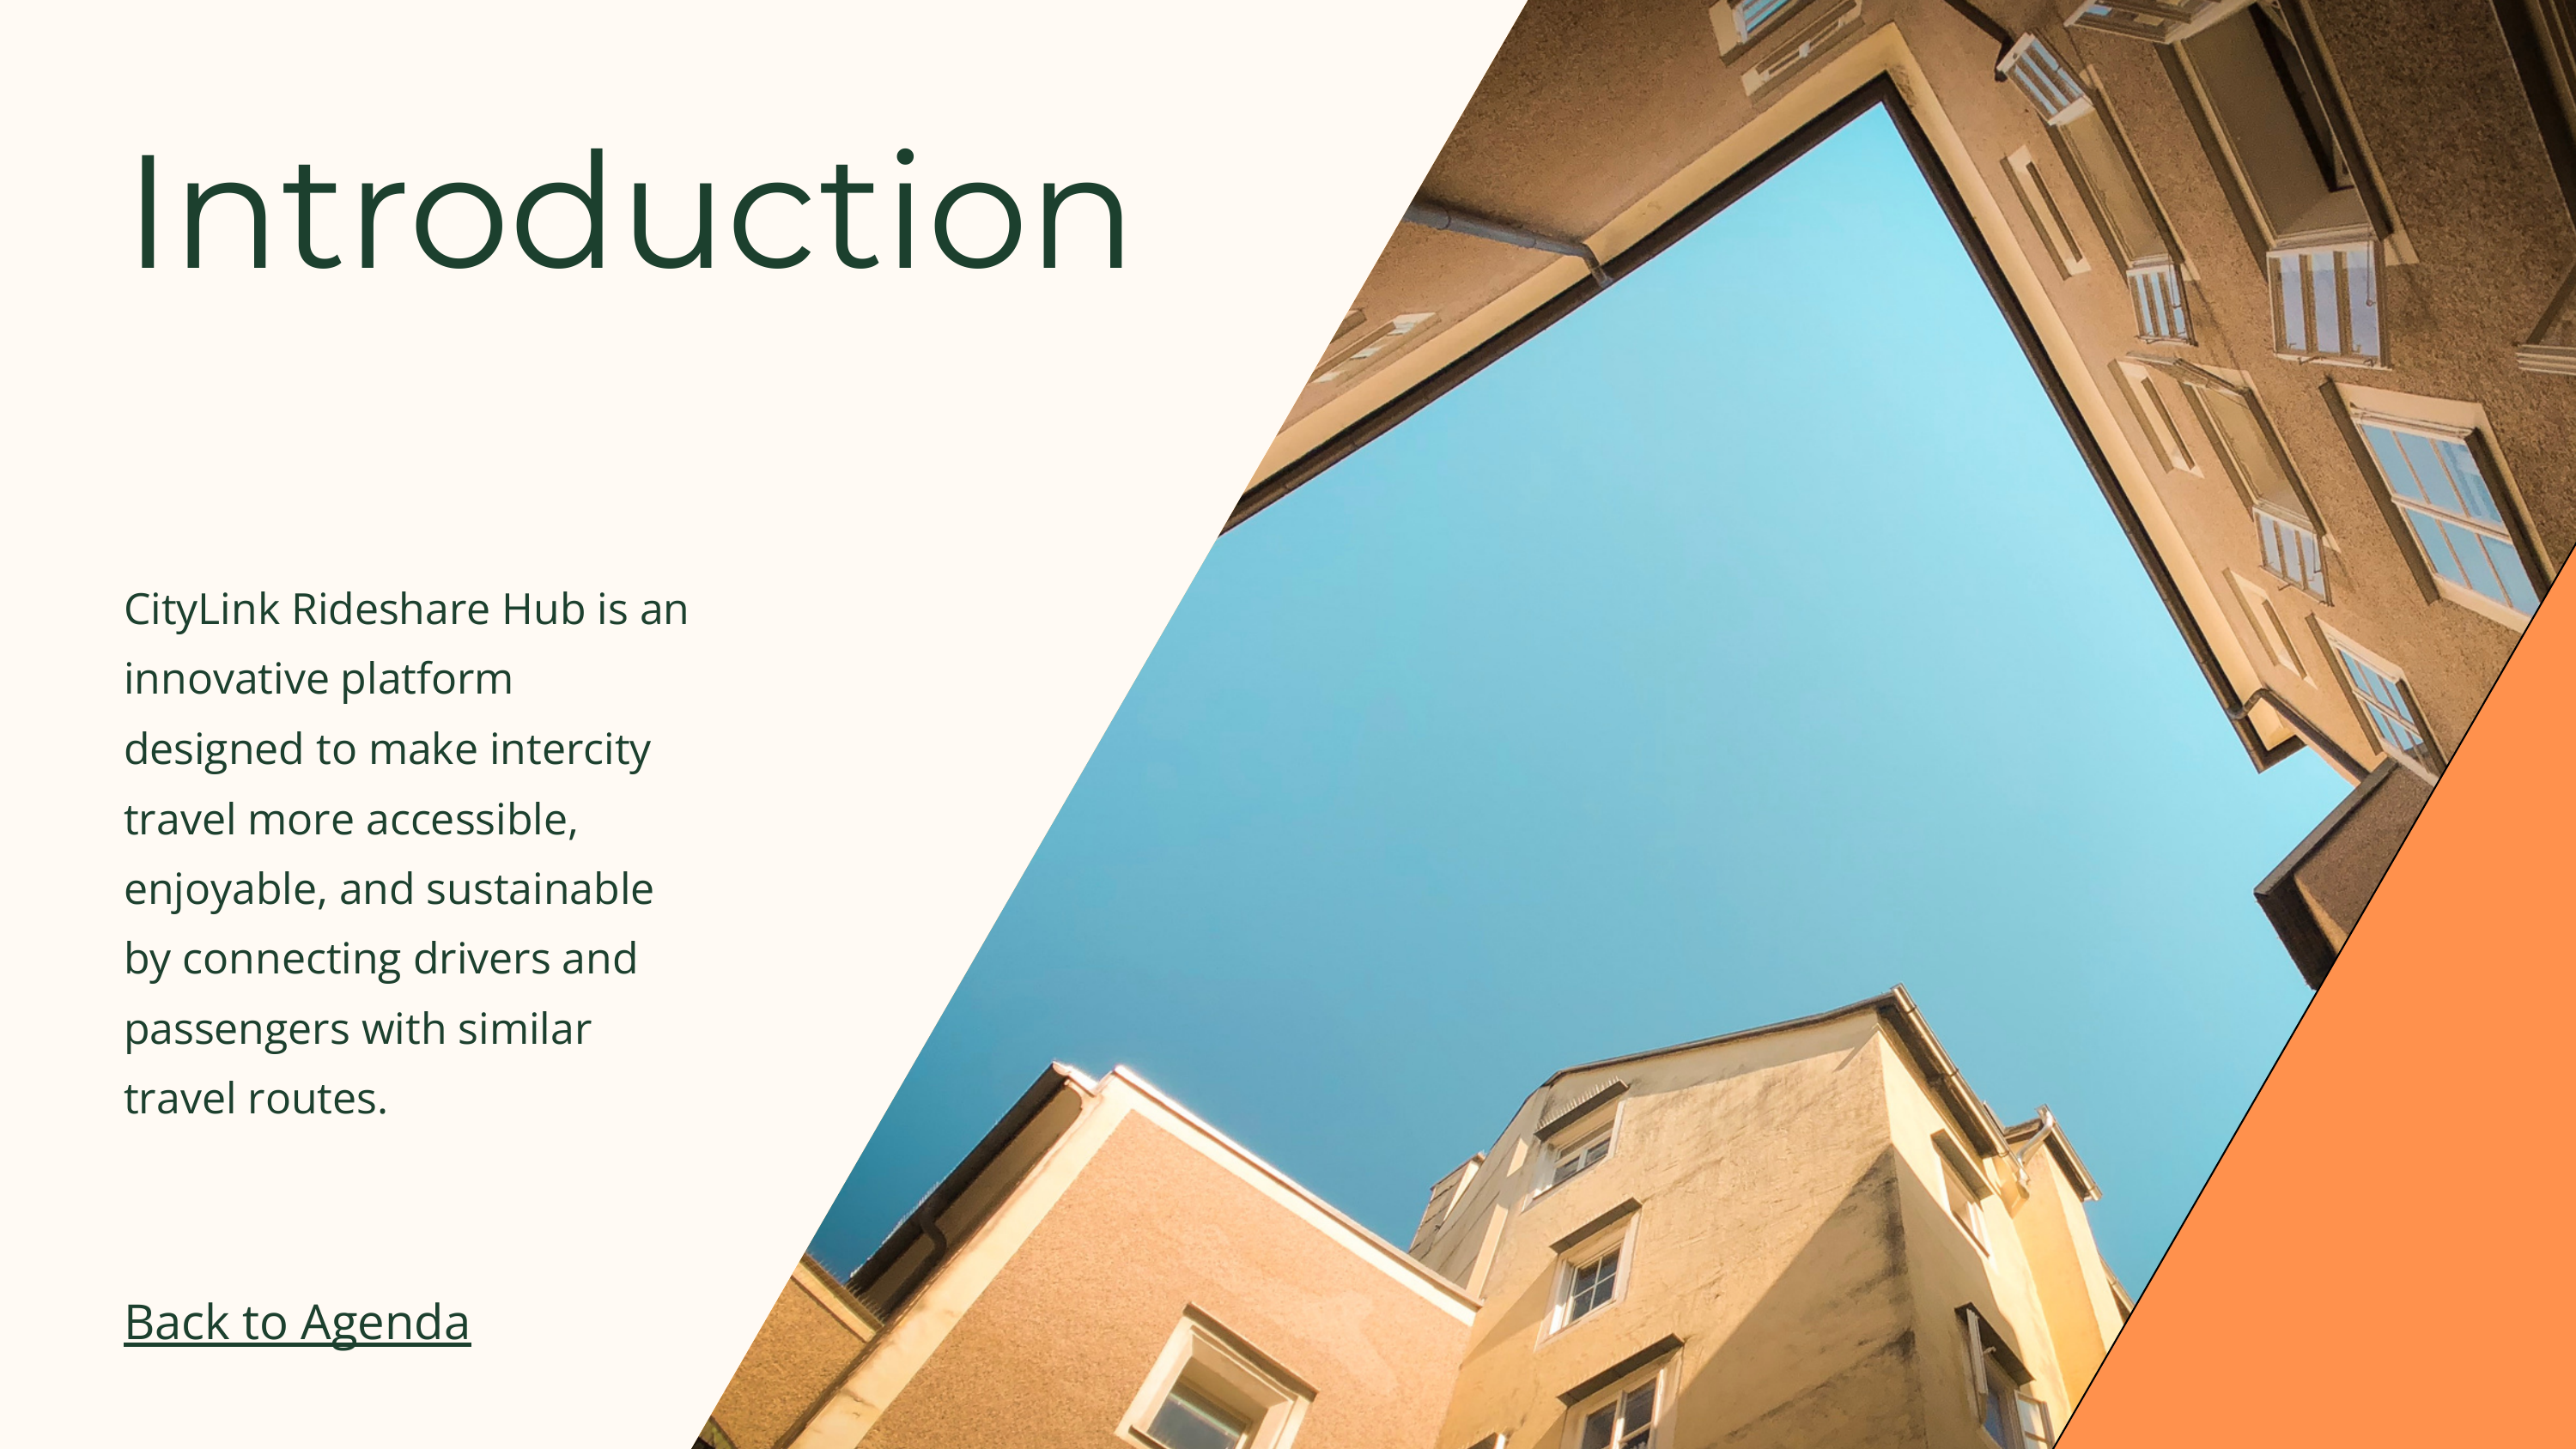

Introduction

CityLink Rideshare Hub is an innovative platform designed to make intercity travel more accessible, enjoyable, and sustainable by connecting drivers and passengers with similar travel routes.
Back to Agenda